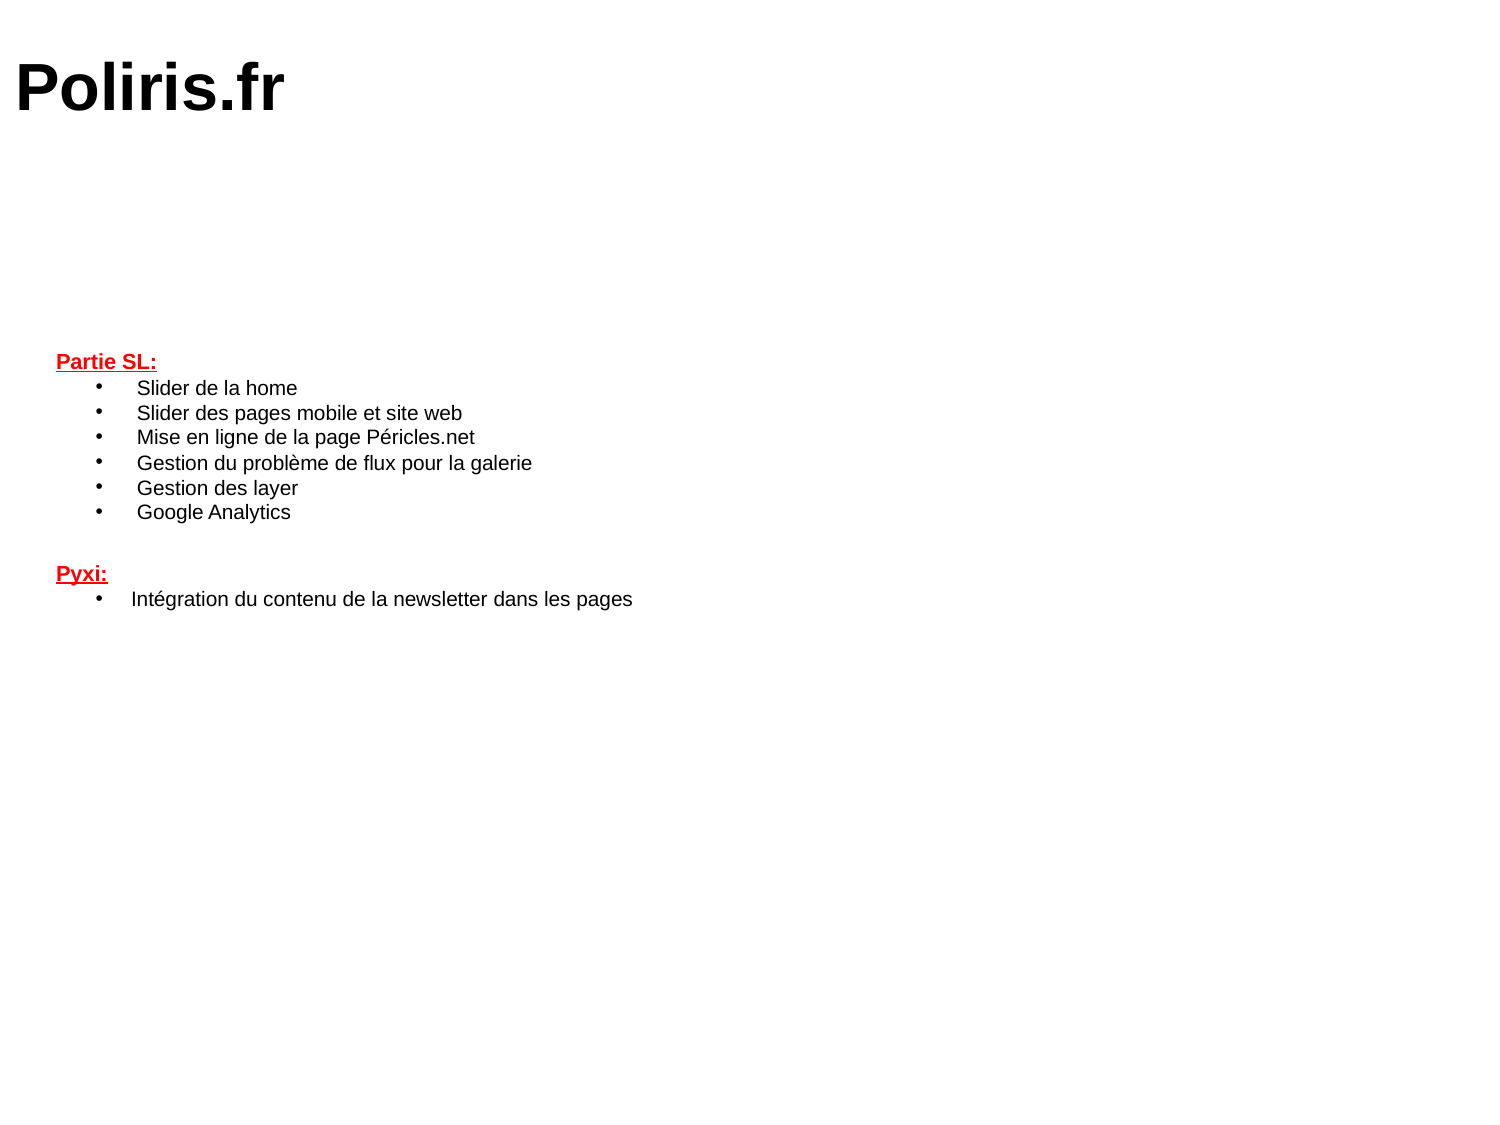

Poliris.fr

Partie SL:
 Slider de la home
 Slider des pages mobile et site web
 Mise en ligne de la page Péricles.net
 Gestion du problème de flux pour la galerie
 Gestion des layer
 Google Analytics

Pyxi:
Intégration du contenu de la newsletter dans les pages